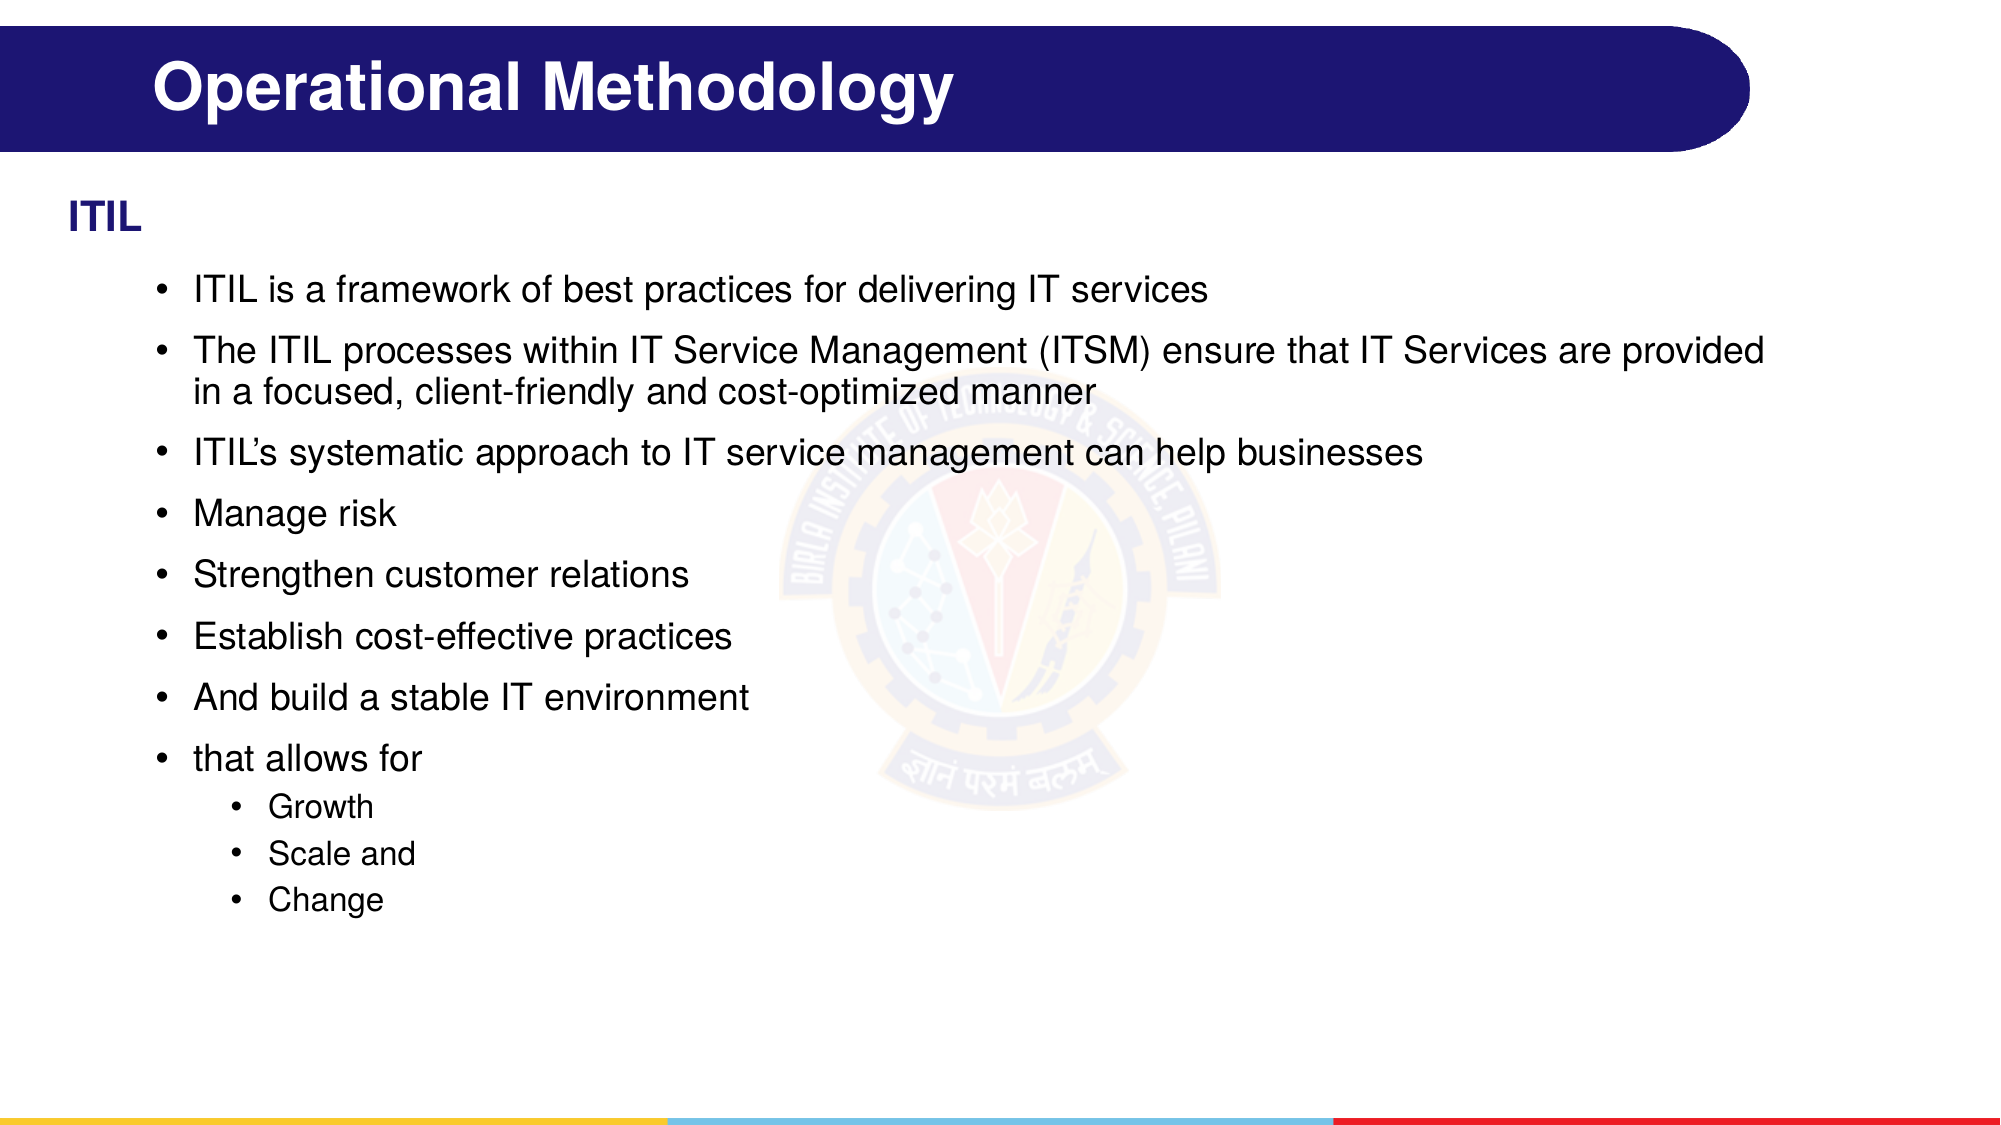

# Operational Methodology
ITIL
ITIL is a framework of best practices for delivering IT services
The ITIL processes within IT Service Management (ITSM) ensure that IT Services are provided in a focused, client-friendly and cost-optimized manner
ITIL’s systematic approach to IT service management can help businesses
Manage risk
Strengthen customer relations
Establish cost-effective practices
And build a stable IT environment
that allows for
Growth
Scale and
Change